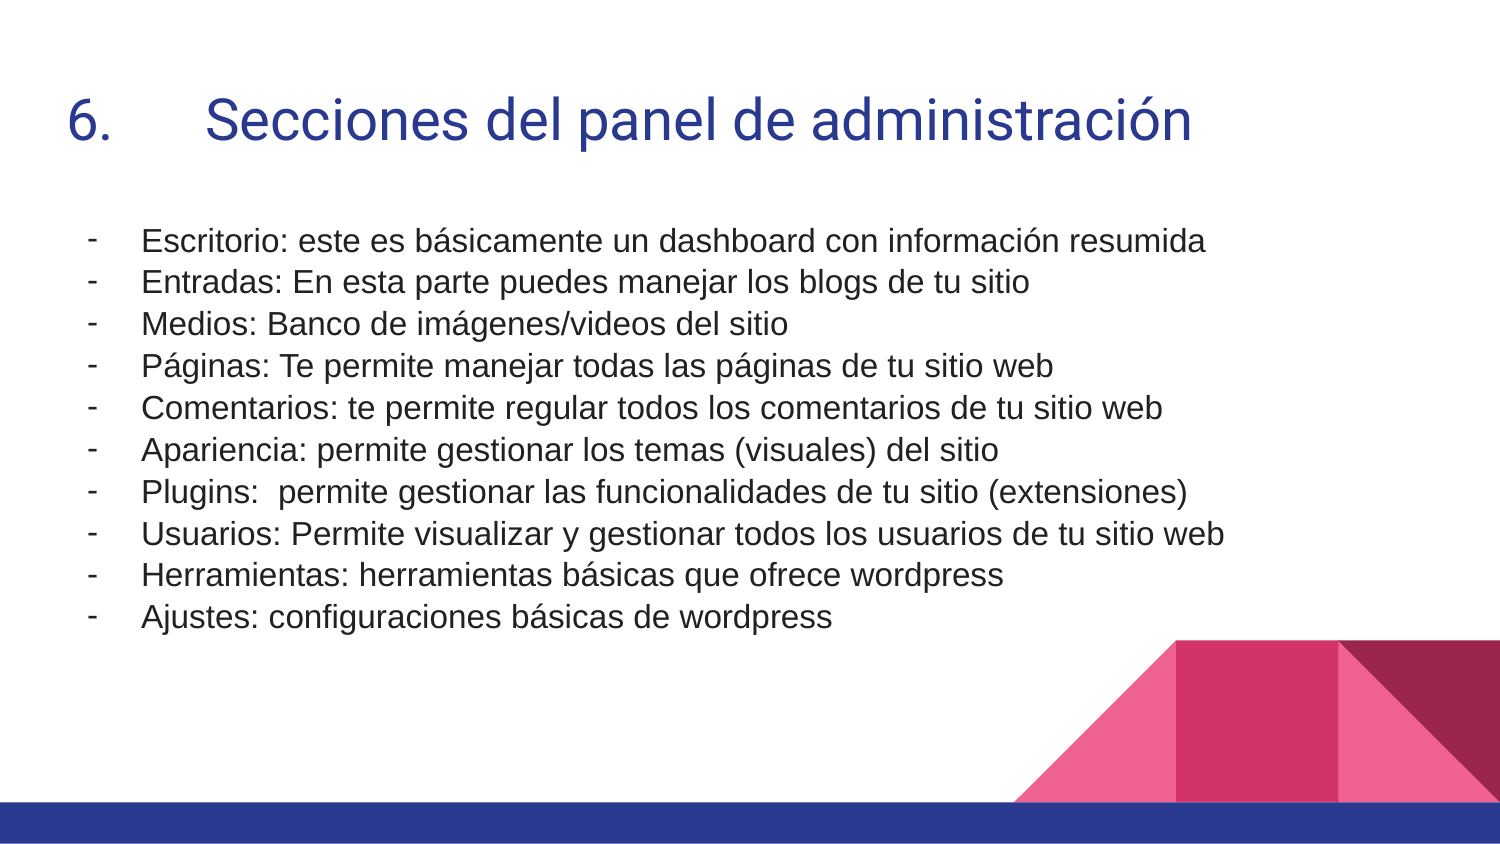

# 6.	Secciones del panel de administración
Escritorio: este es básicamente un dashboard con información resumida
Entradas: En esta parte puedes manejar los blogs de tu sitio
Medios: Banco de imágenes/videos del sitio
Páginas: Te permite manejar todas las páginas de tu sitio web
Comentarios: te permite regular todos los comentarios de tu sitio web
Apariencia: permite gestionar los temas (visuales) del sitio
Plugins:  permite gestionar las funcionalidades de tu sitio (extensiones)
Usuarios: Permite visualizar y gestionar todos los usuarios de tu sitio web
Herramientas: herramientas básicas que ofrece wordpress
Ajustes: configuraciones básicas de wordpress